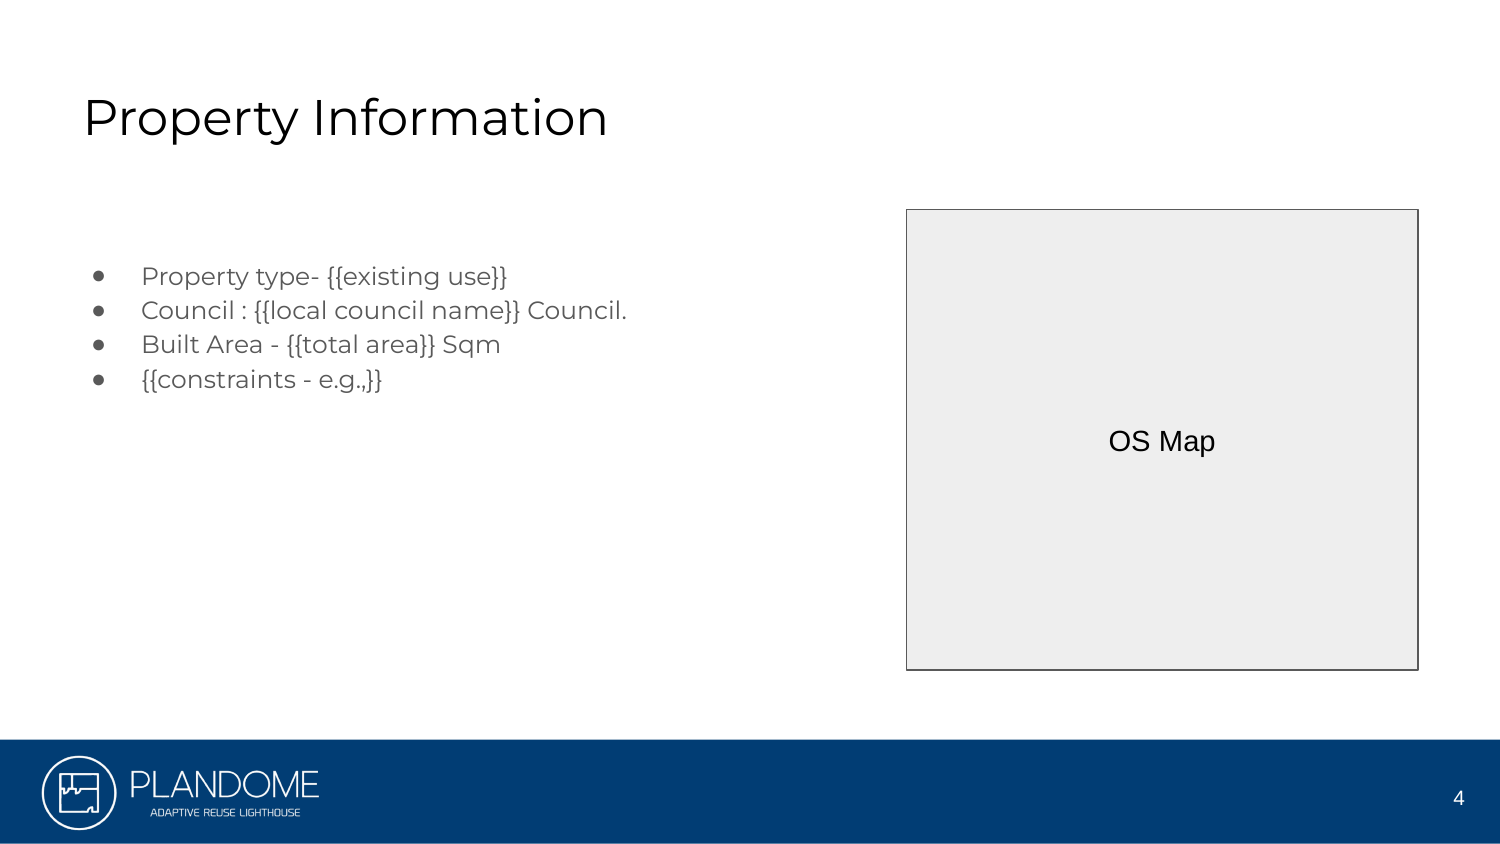

# Property Information
OS Map
Property type- {{existing use}}
Council : {{local council name}} Council.
Built Area - {{total area}} Sqm
{{constraints - e.g.,}}
4